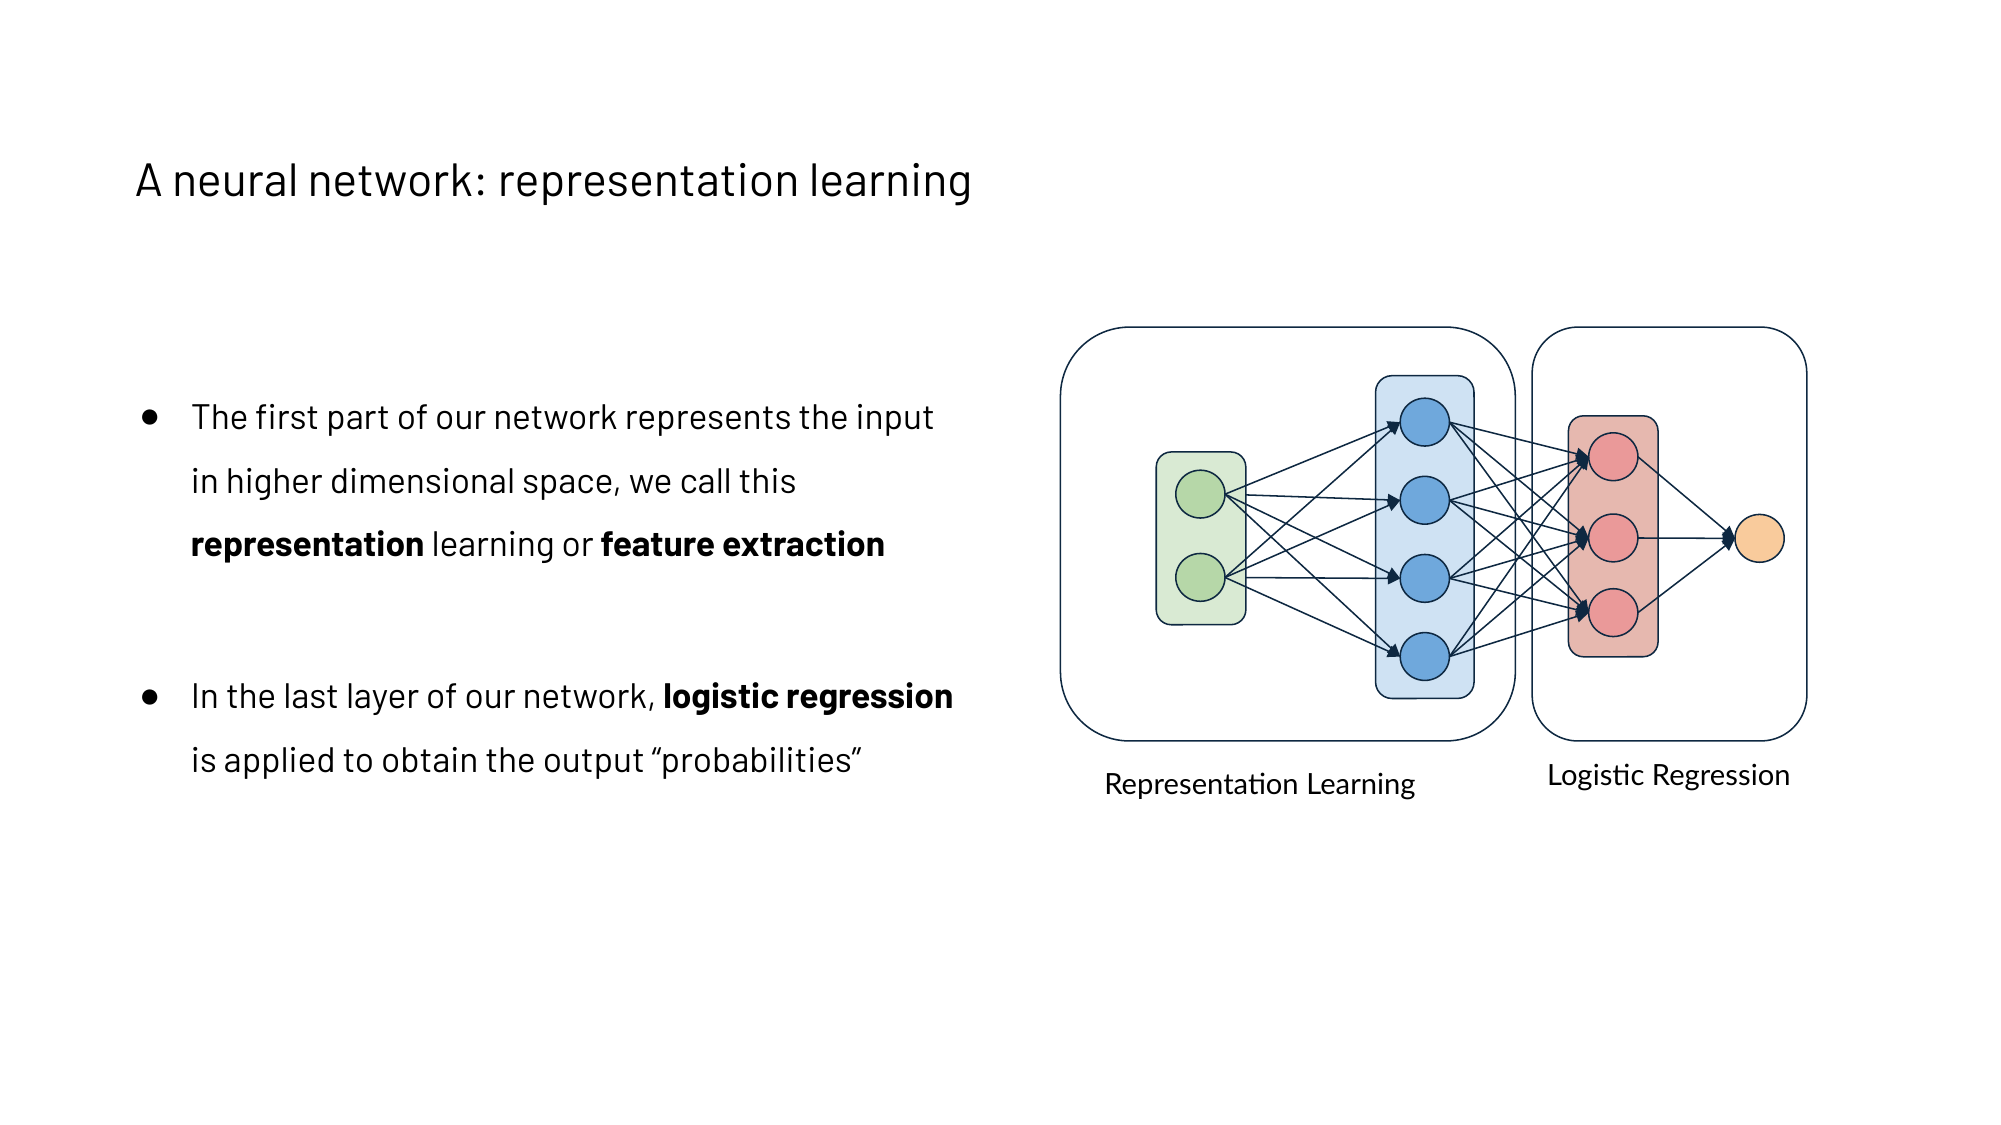

# A neural network: representation learning

The first part of our network represents the input in higher dimensional space, we call this representation learning or feature extraction

In the last layer of our network, logistic regression is applied to obtain the output “probabilities”

Logistic Regression
Representation Learning